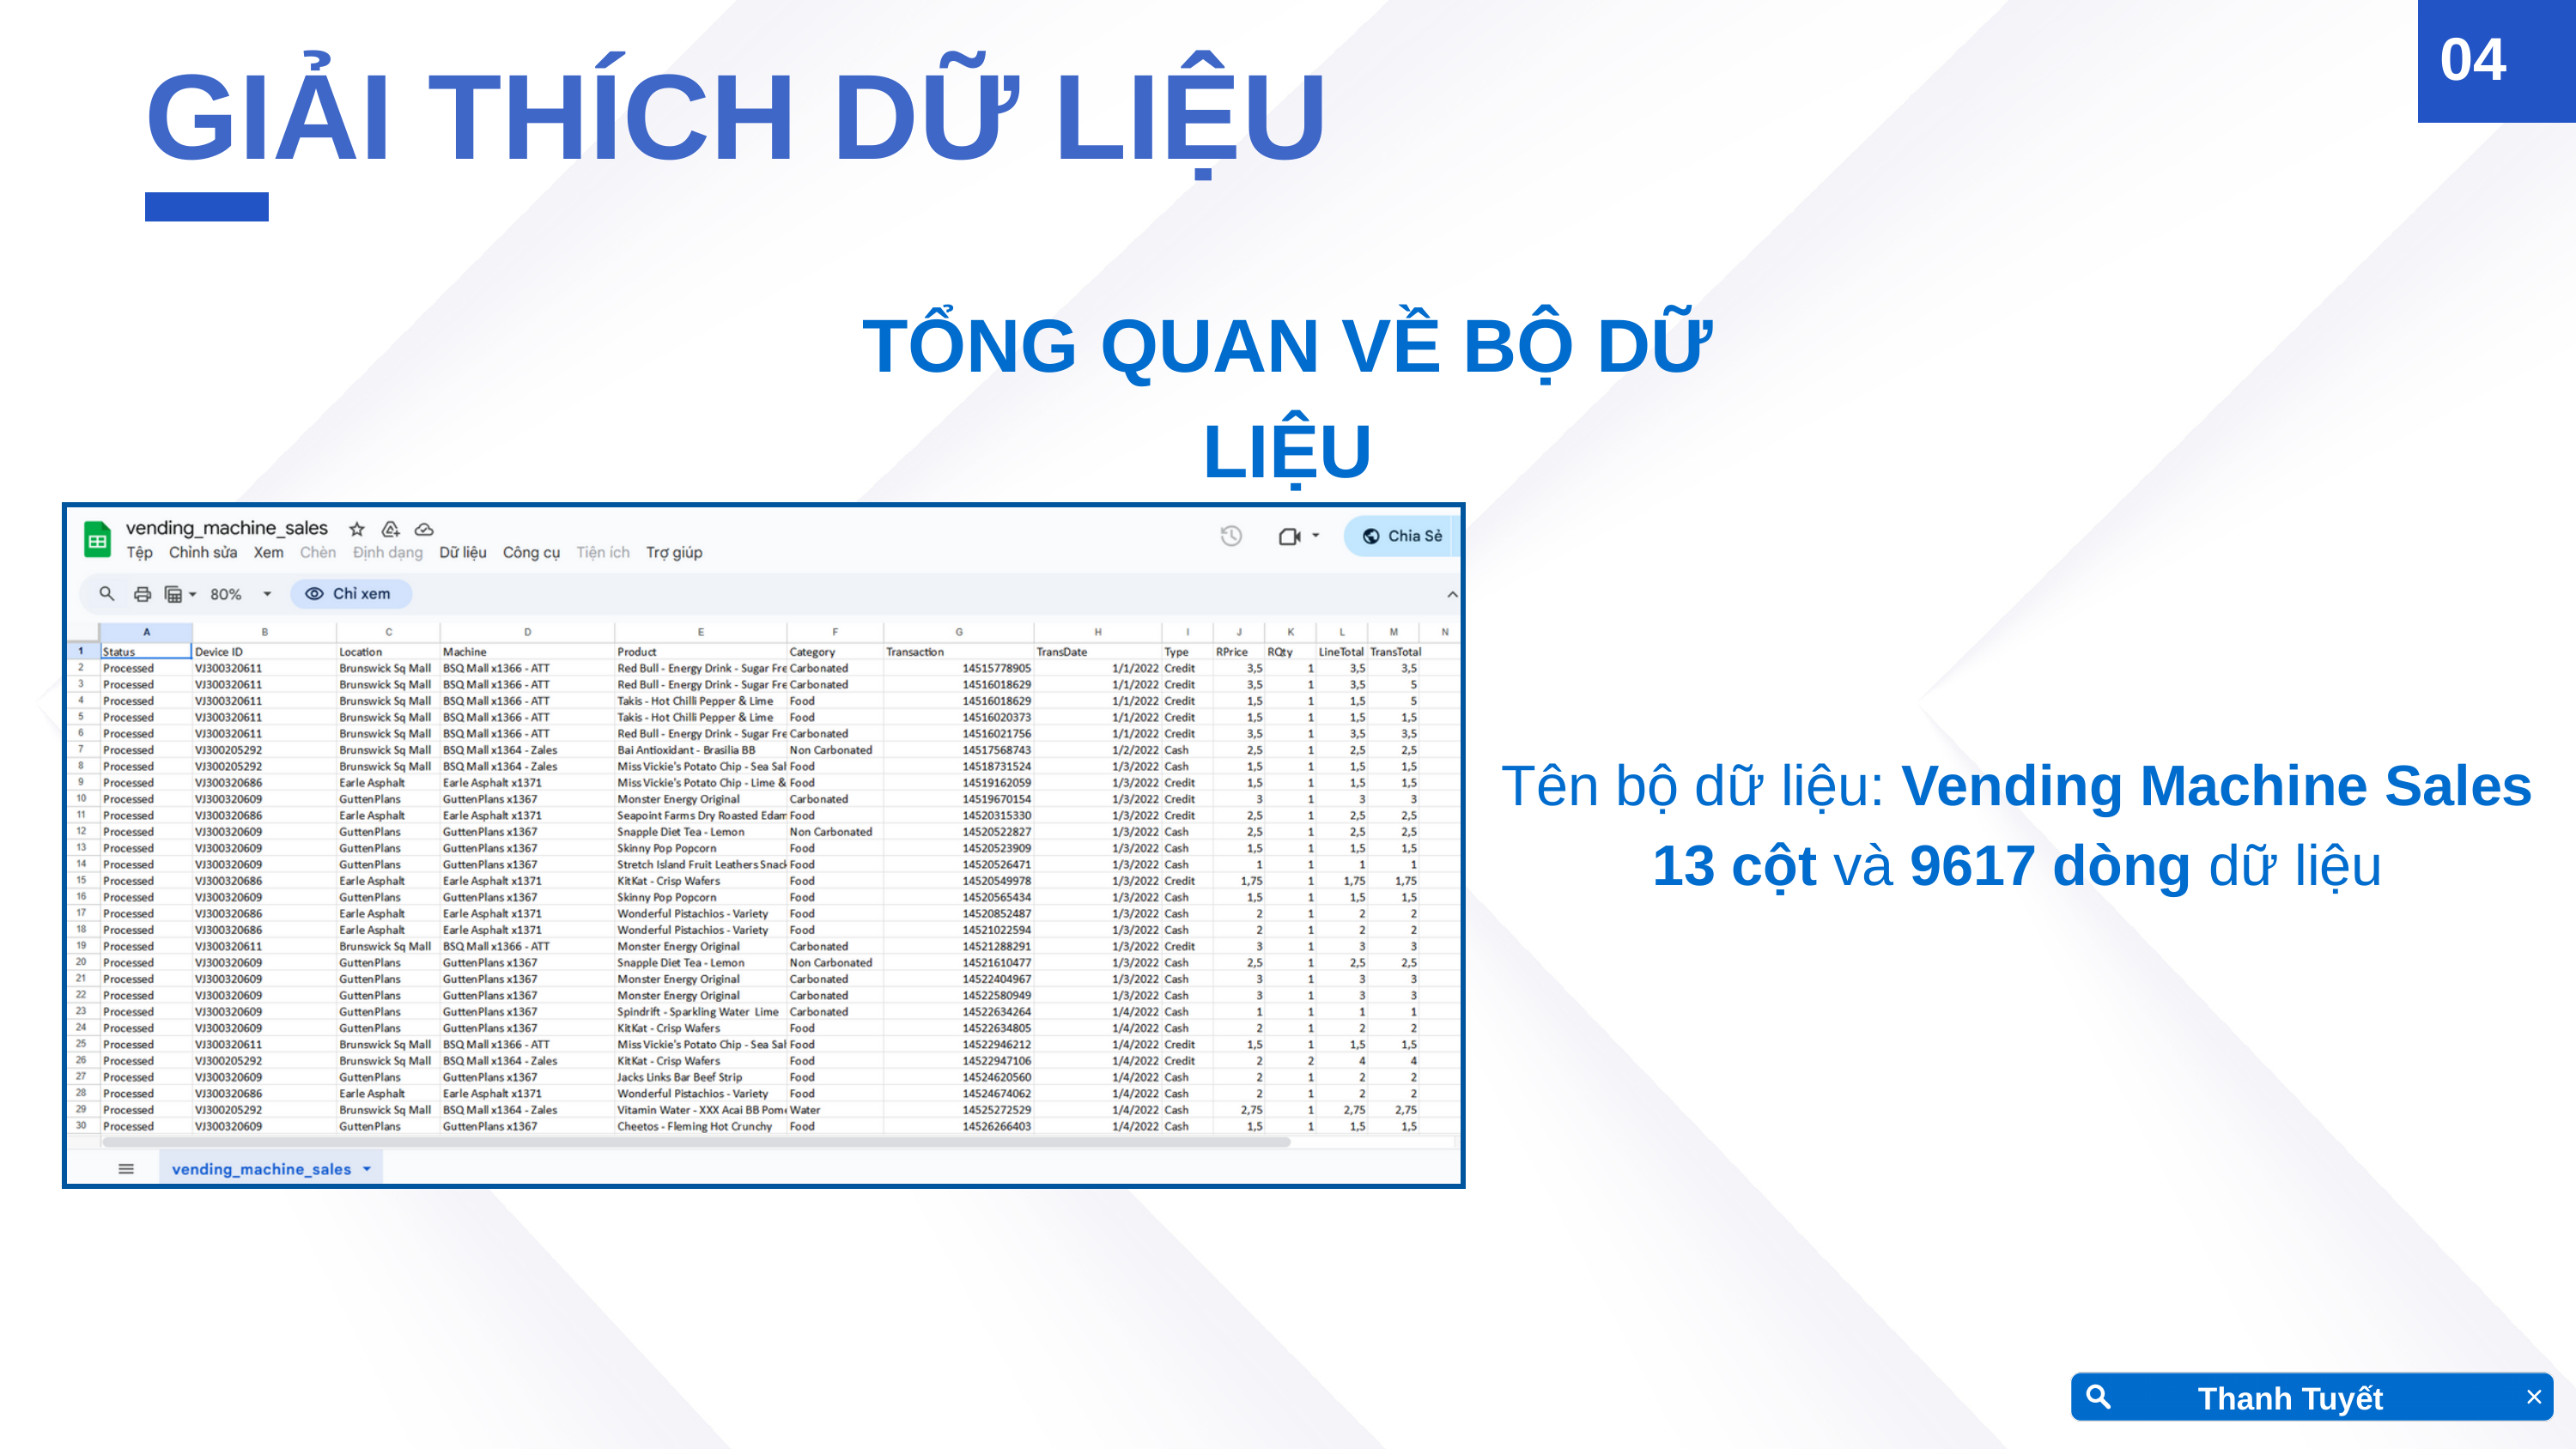

04
GIẢI THÍCH DỮ LIỆU

TỔNG QUAN VỀ BỘ DỮ LIỆU

Tên bộ dữ liệu: Vending Machine Sales
13 cột và 9617 dòng dữ liệu
Thanh Tuyết